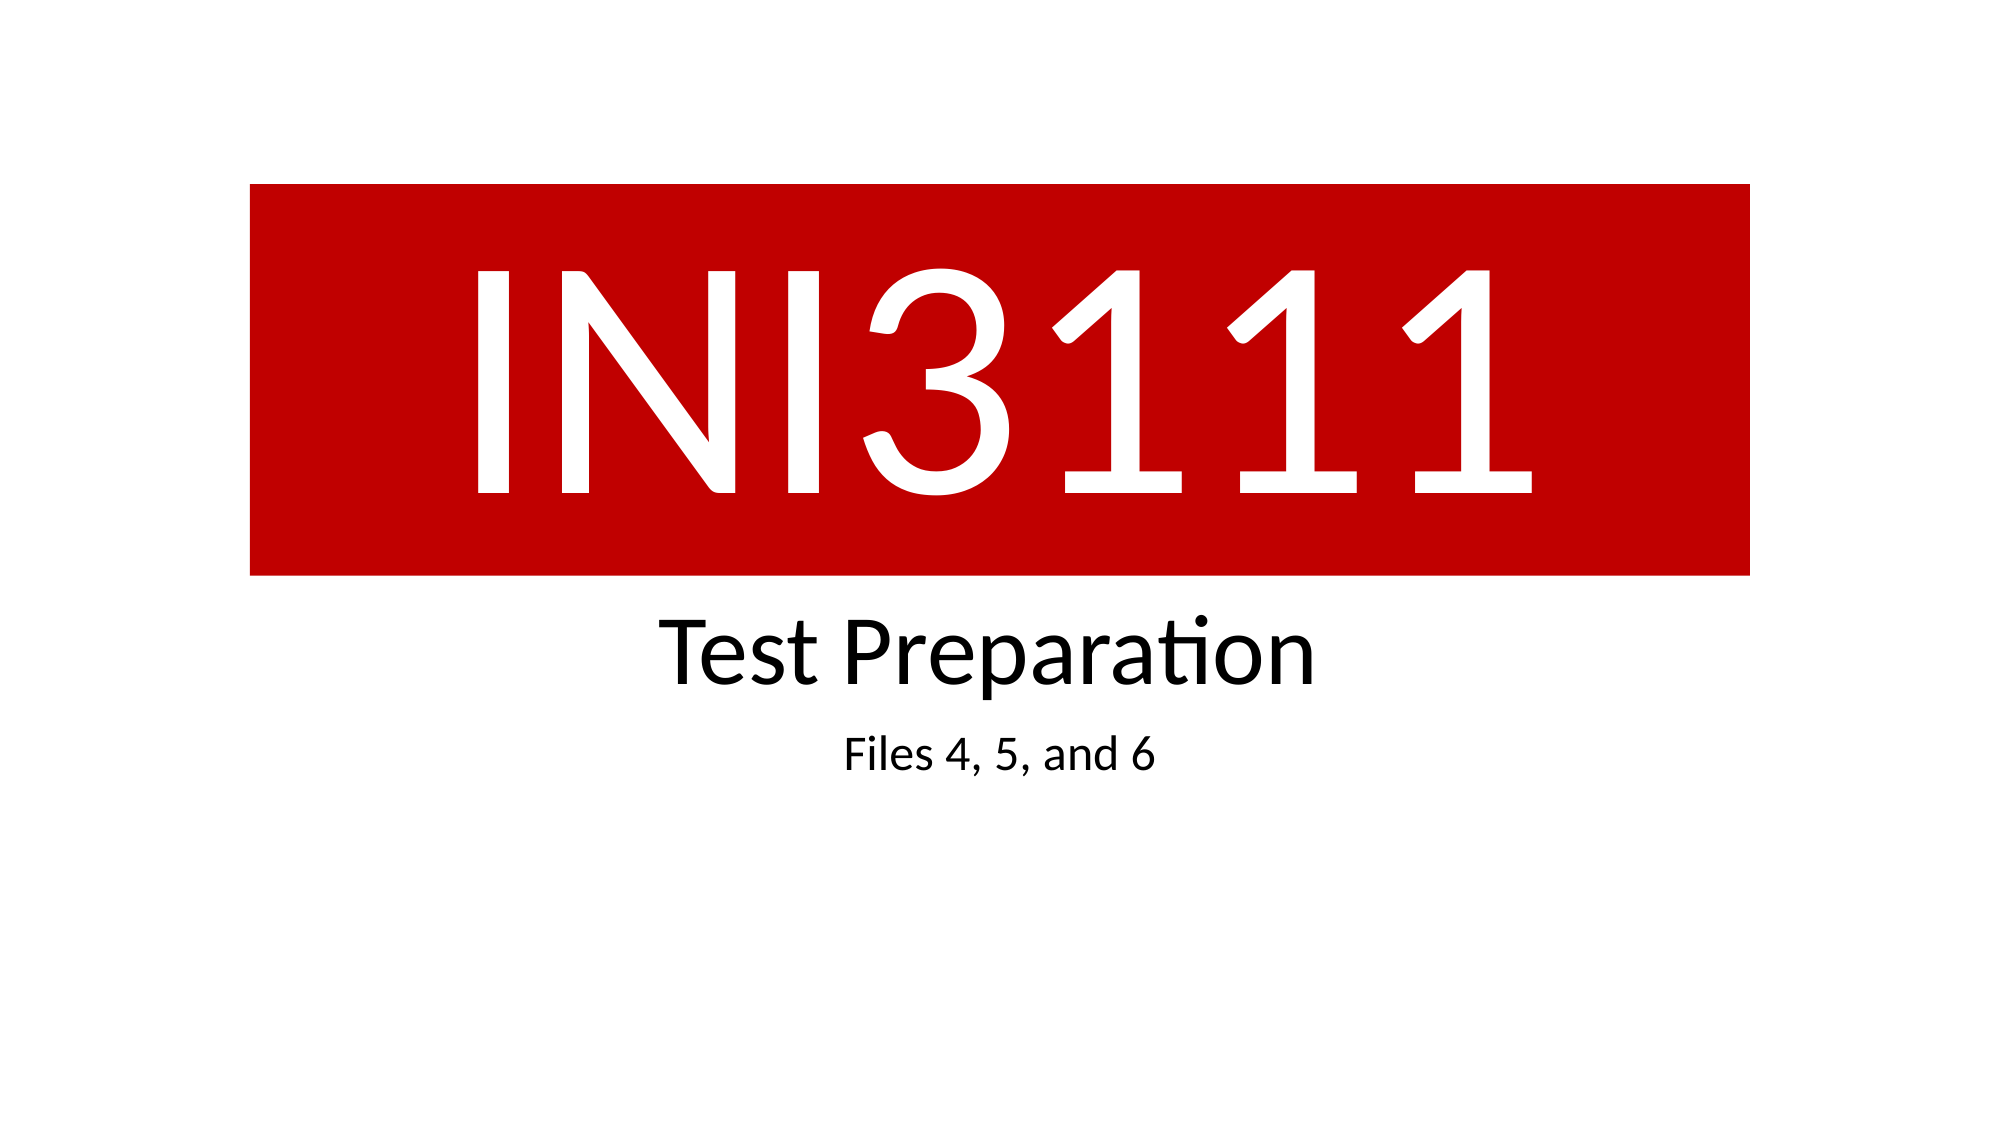

# INI3111
Test Preparation
Files 4, 5, and 6